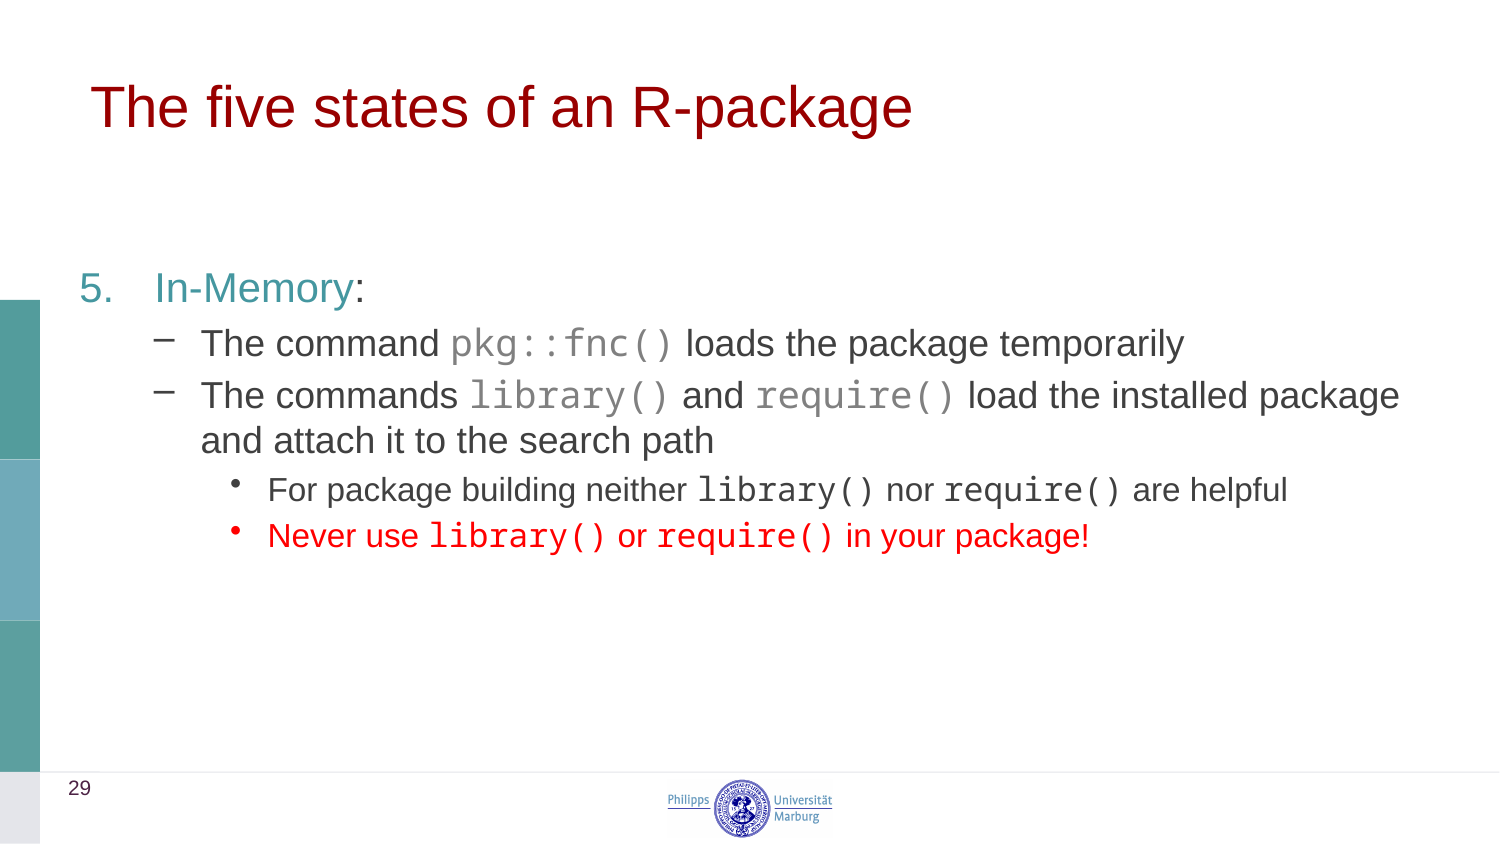

# The five states of an R-package
In-Memory:
The command pkg::fnc() loads the package temporarily
The commands library() and require() load the installed package and attach it to the search path
For package building neither library() nor require() are helpful
Never use library() or require() in your package!
29